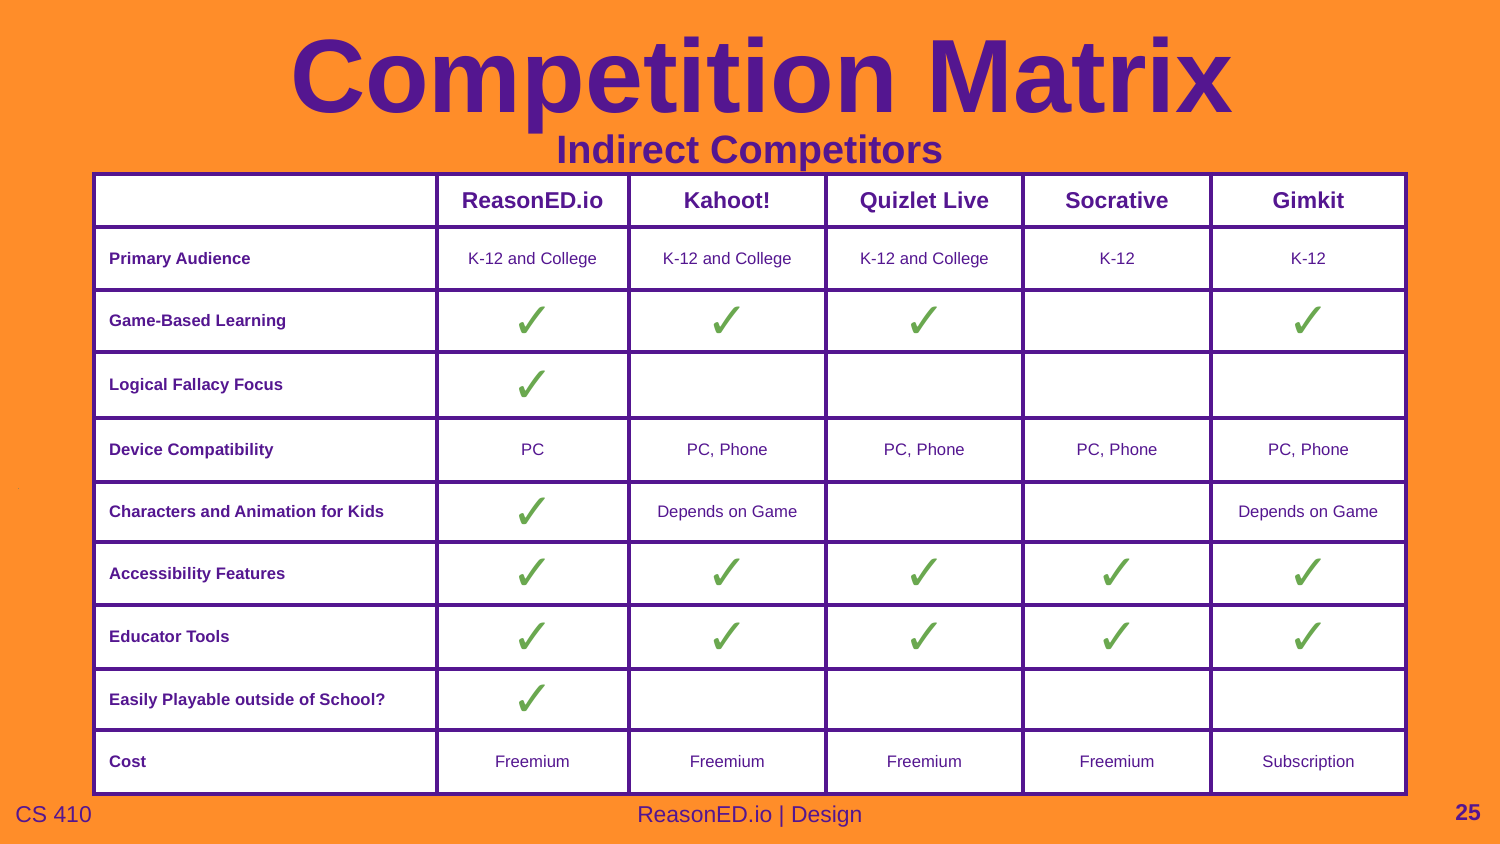

# Competition Matrix
Indirect Competitors

|  | ReasonED.io | Kahoot! | Quizlet Live | Socrative | Gimkit |
| --- | --- | --- | --- | --- | --- |
| Primary Audience | K-12 and College | K-12 and College | K-12 and College | K-12 | K-12 |
| Game-Based Learning | ✓ | ✓ | ✓ |  | ✓ |
| Logical Fallacy Focus | ✓ |  |  |  |  |
| Device Compatibility | PC | PC, Phone | PC, Phone | PC, Phone | PC, Phone |
| Characters and Animation for Kids | ✓ | Depends on Game |  |  | Depends on Game |
| Accessibility Features | ✓ | ✓ | ✓ | ✓ | ✓ |
| Educator Tools | ✓ | ✓ | ✓ | ✓ | ✓ |
| Easily Playable outside of School? | ✓ |  |  |  |  |
| Cost | Freemium | Freemium | Freemium | Freemium | Subscription |
25
CS 410
ReasonED.io | Design